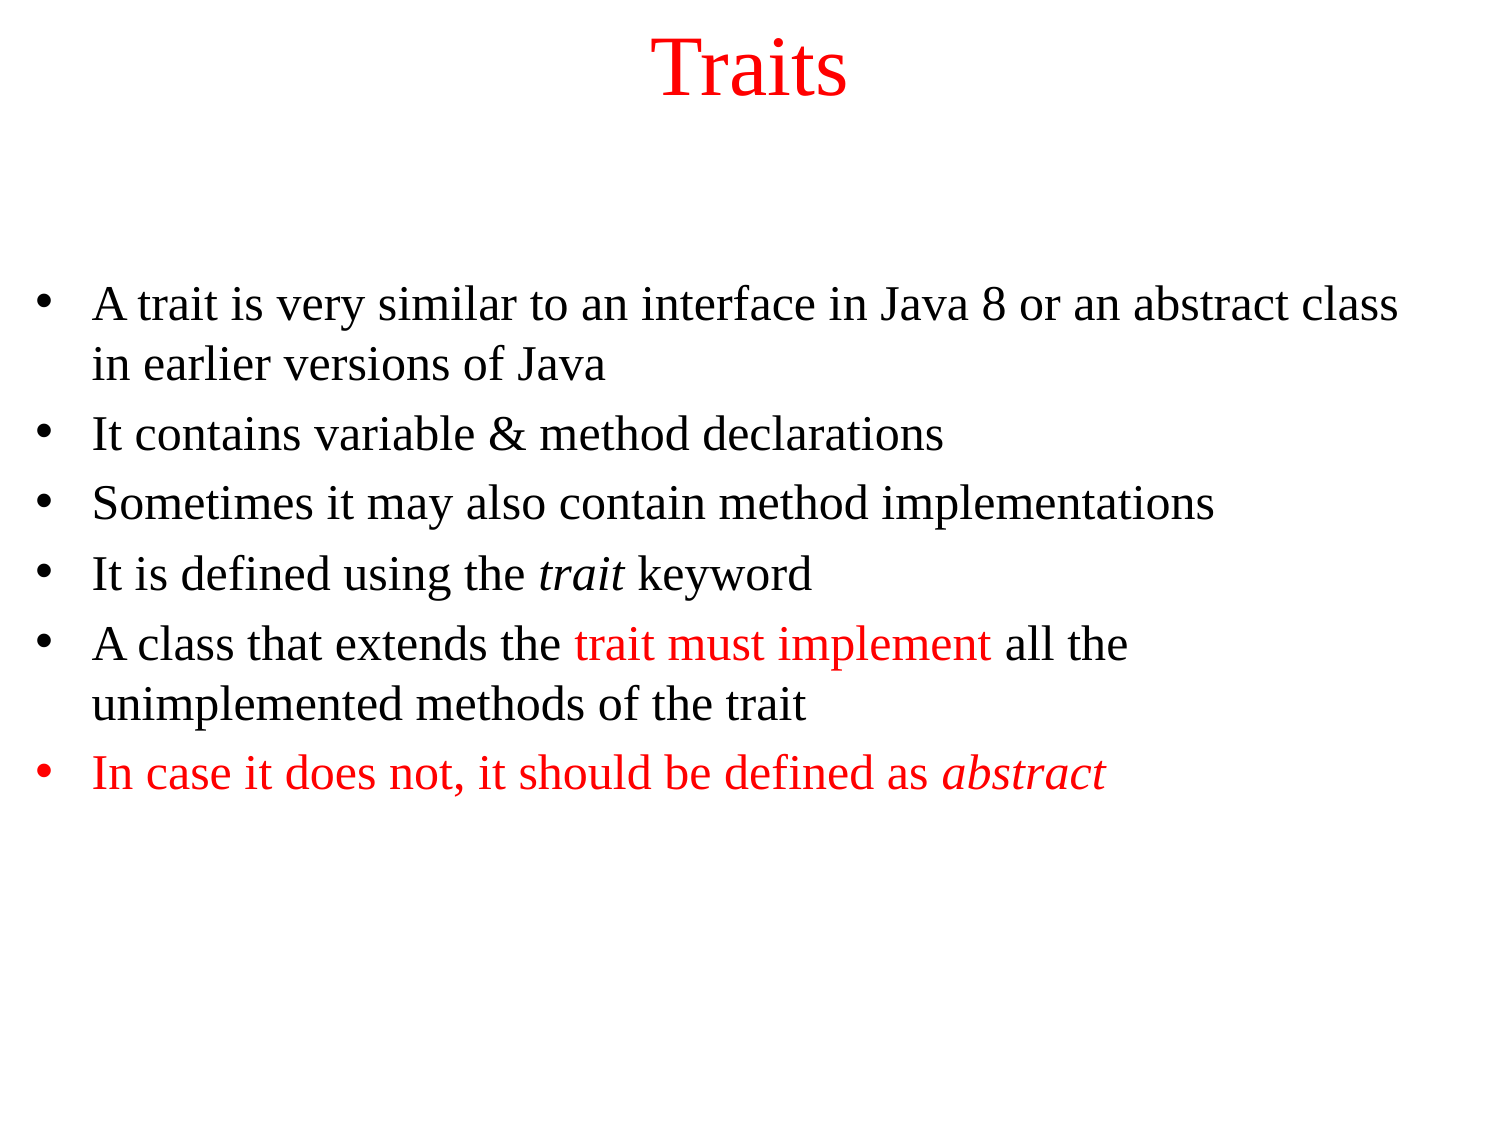

# Traits
A trait is very similar to an interface in Java 8 or an abstract class in earlier versions of Java
It contains variable & method declarations
Sometimes it may also contain method implementations
It is defined using the trait keyword
A class that extends the trait must implement all the unimplemented methods of the trait
In case it does not, it should be defined as abstract